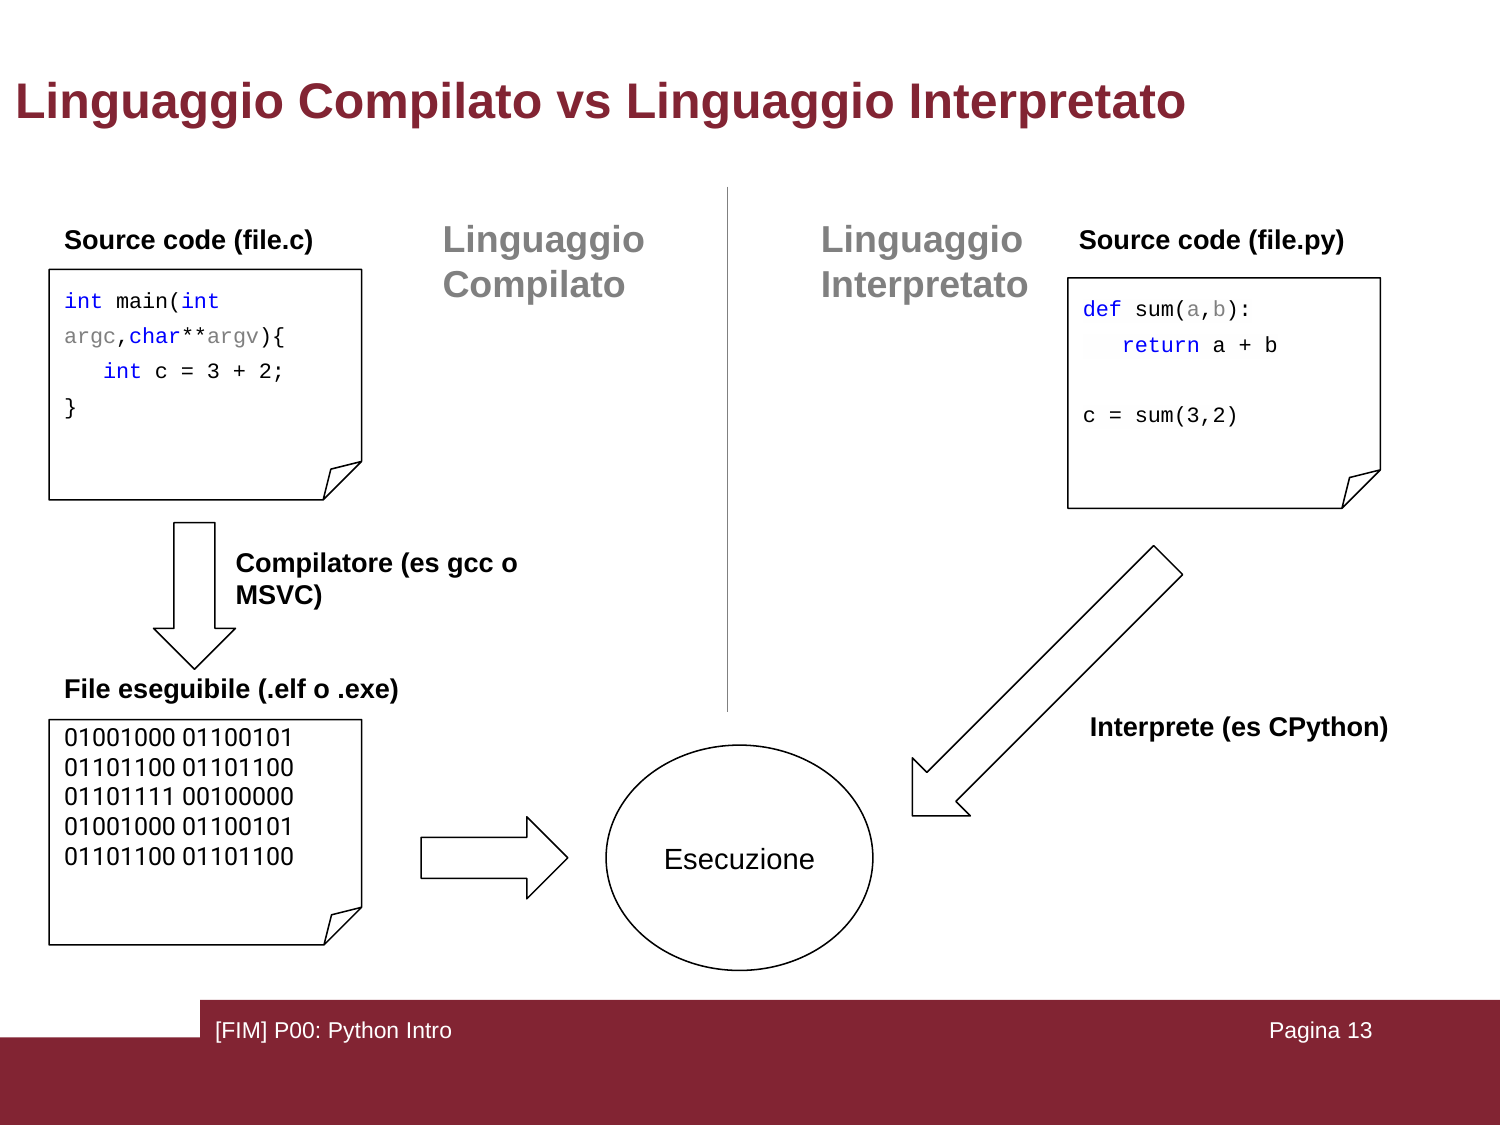

# Linguaggio Compilato vs Linguaggio Interpretato
Source code (file.c)
Linguaggio Compilato
Linguaggio Interpretato
Source code (file.py)
int main(int argc,char**argv){
   int c = 3 + 2;
}

def sum(a,b):
   return a + b

c = sum(3,2)

Compilatore (es gcc o MSVC)
File eseguibile (.elf o .exe)
Interprete (es CPython)
01001000 01100101 01101100 01101100 01101111 00100000
01001000 01100101 01101100 01101100

Esecuzione

[FIM] P00: Python Intro
Pagina 13